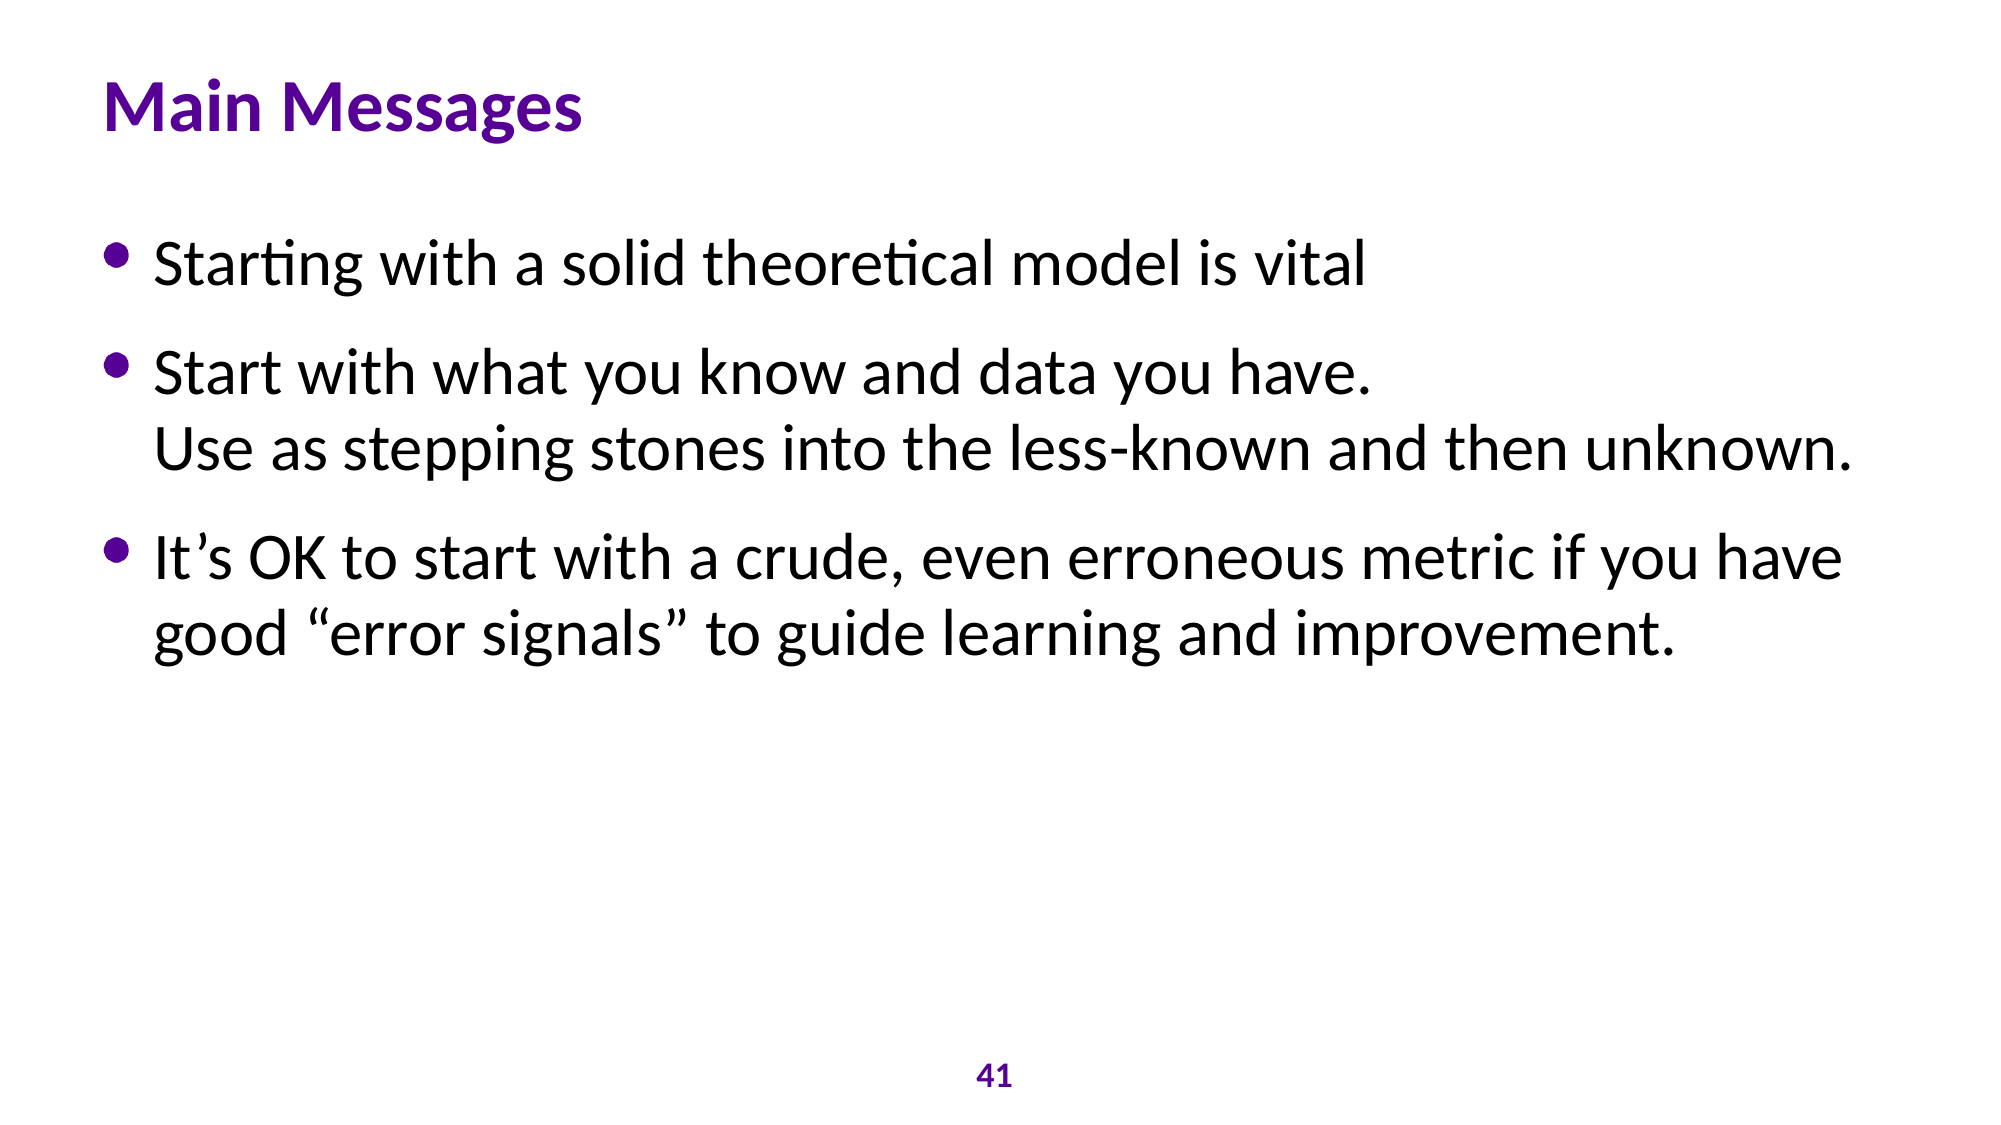

# Main Messages
Starting with a solid theoretical model is vital
Start with what you know and data you have.
Use as stepping stones into the less-known and then unknown.
It’s OK to start with a crude, even erroneous metric if you have good “error signals” to guide learning and improvement.
41